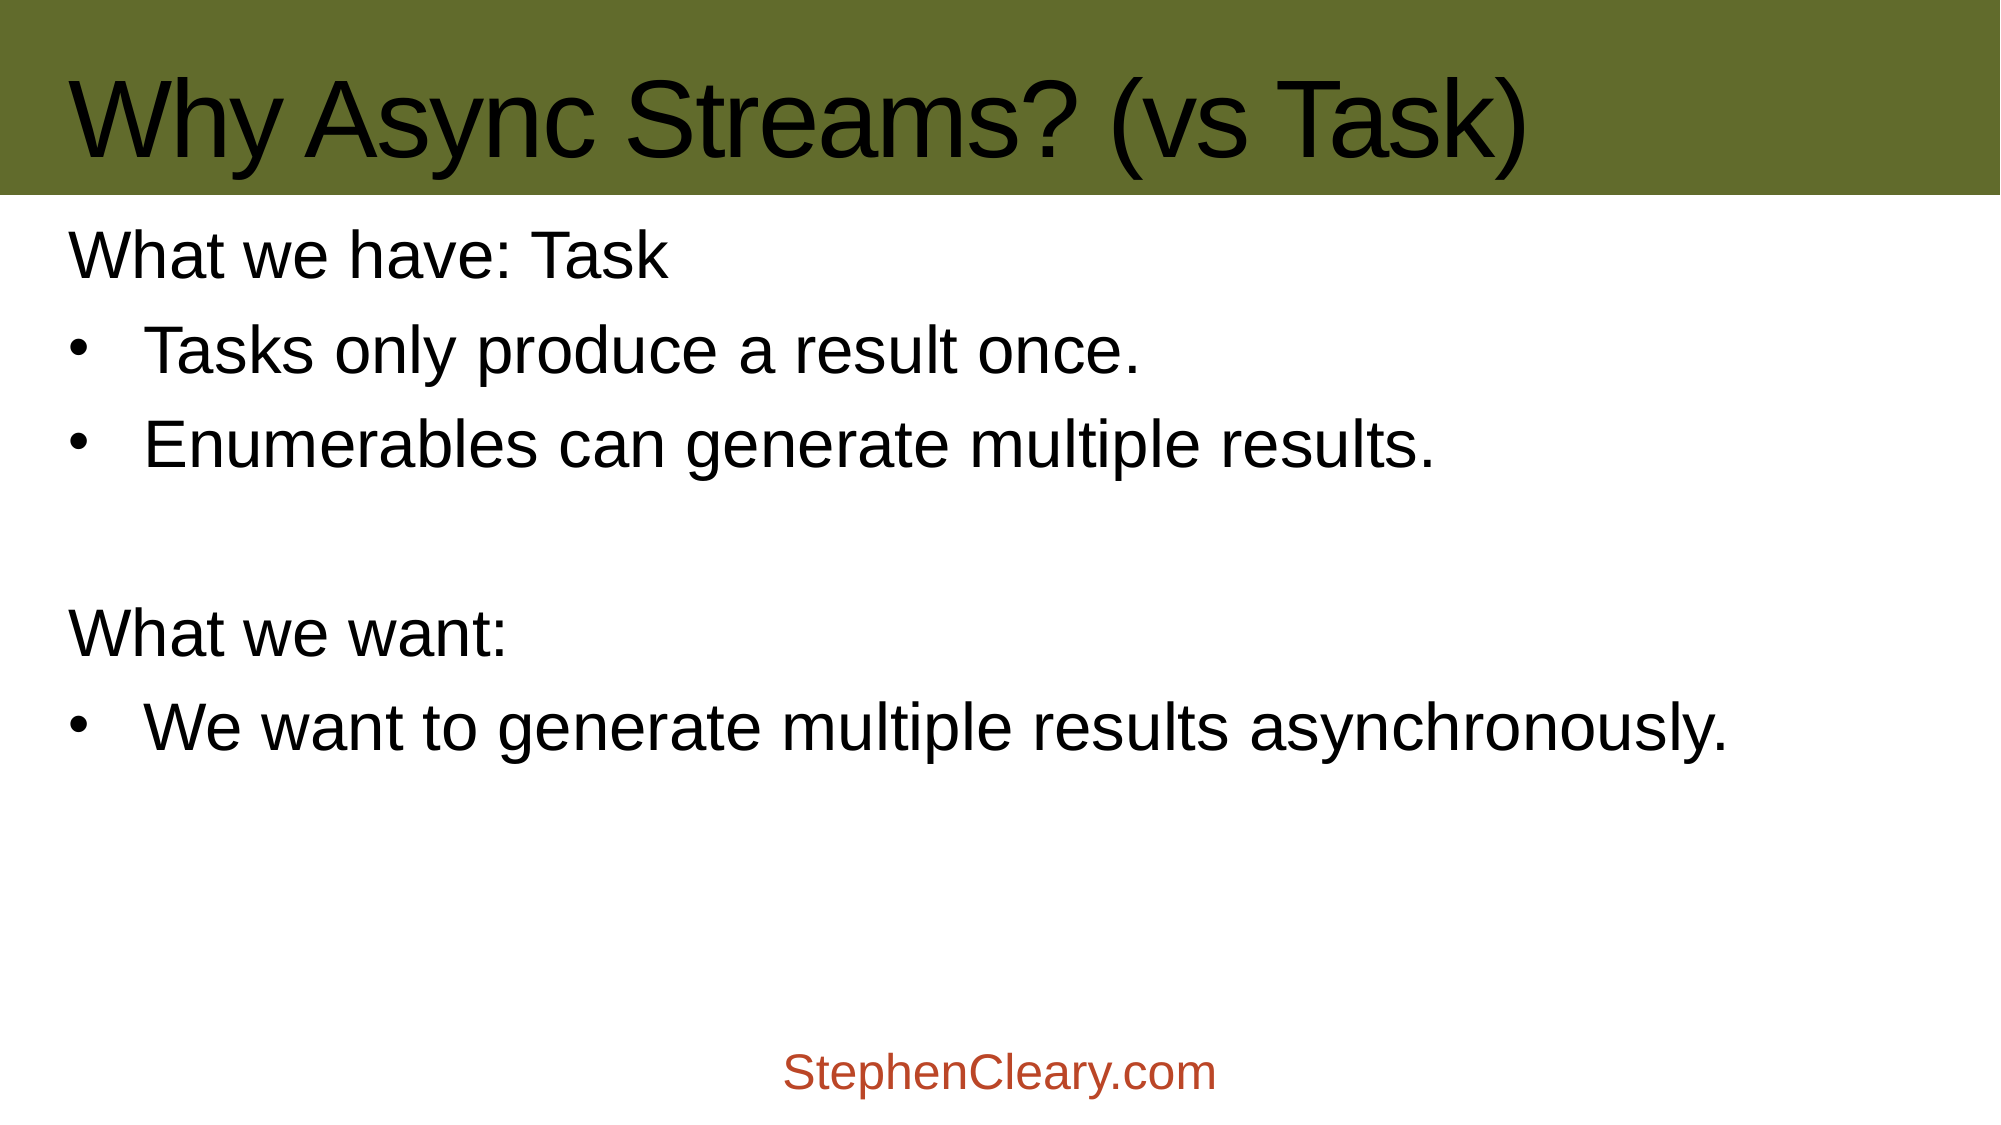

# Why Async Streams? (vs Task)
What we have: Task
Tasks only produce a result once.
Enumerables can generate multiple results.

What we want:
We want to generate multiple results asynchronously.